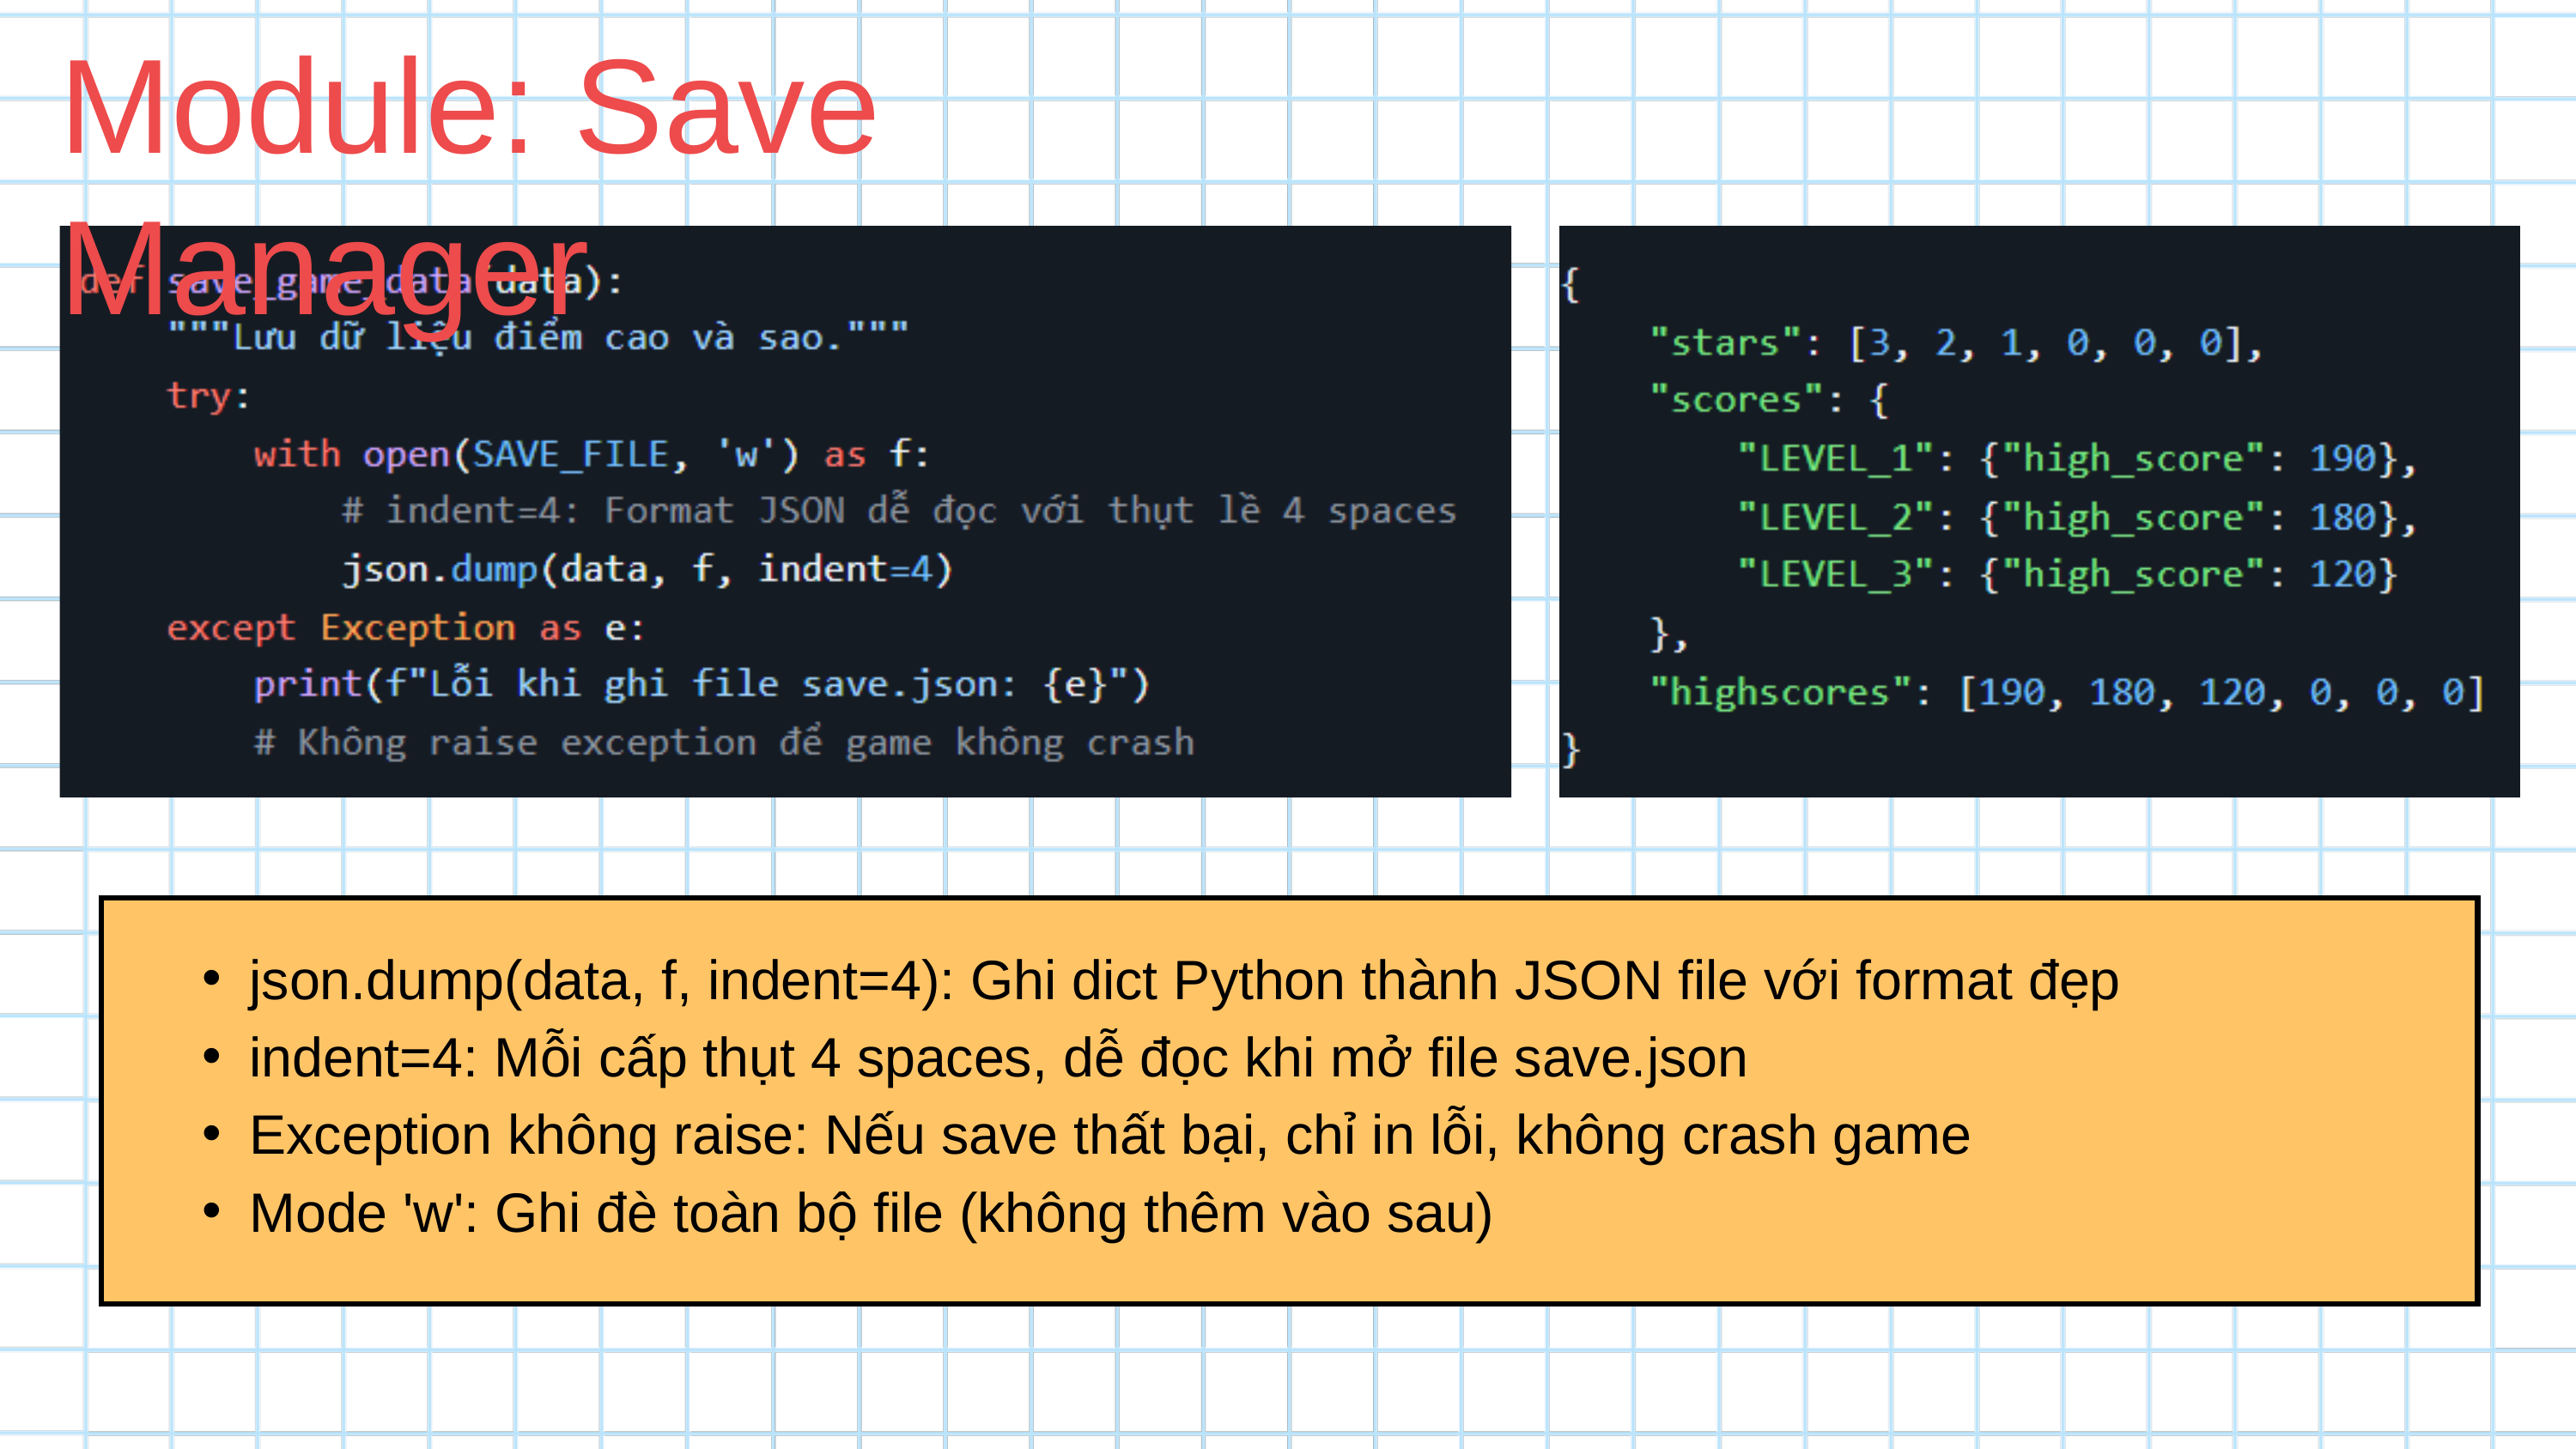

Module: Save Manager

json.dump(data, f, indent=4): Ghi dict Python thành JSON file với format đẹp
indent=4: Mỗi cấp thụt 4 spaces, dễ đọc khi mở file save.json
Exception không raise: Nếu save thất bại, chỉ in lỗi, không crash game
Mode 'w': Ghi đè toàn bộ file (không thêm vào sau)